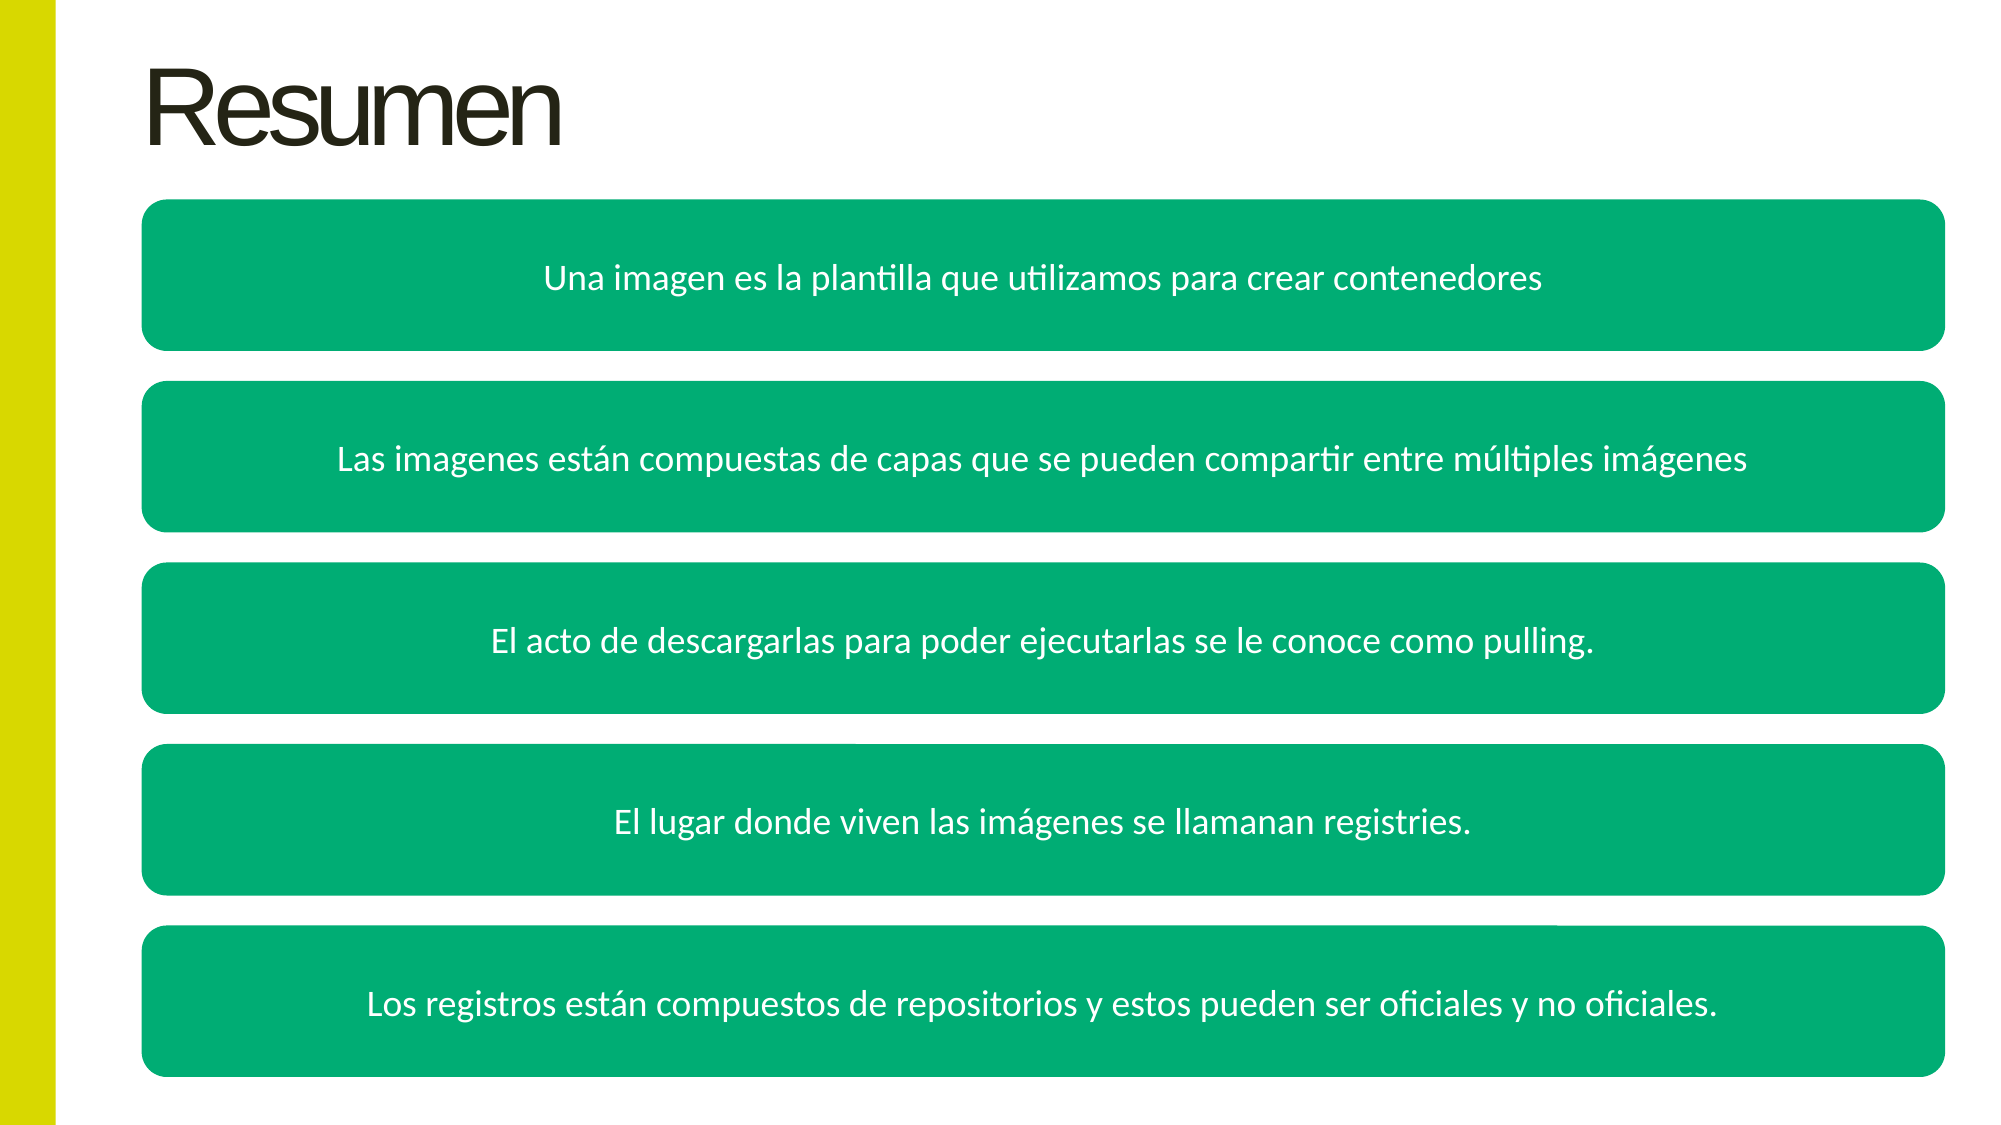

# Resumen
Una imagen es la plantilla que utilizamos para crear contenedores
Las imagenes están compuestas de capas que se pueden compartir entre múltiples imágenes
El acto de descargarlas para poder ejecutarlas se le conoce como pulling.
El lugar donde viven las imágenes se llamanan registries.
Los registros están compuestos de repositorios y estos pueden ser oficiales y no oficiales.